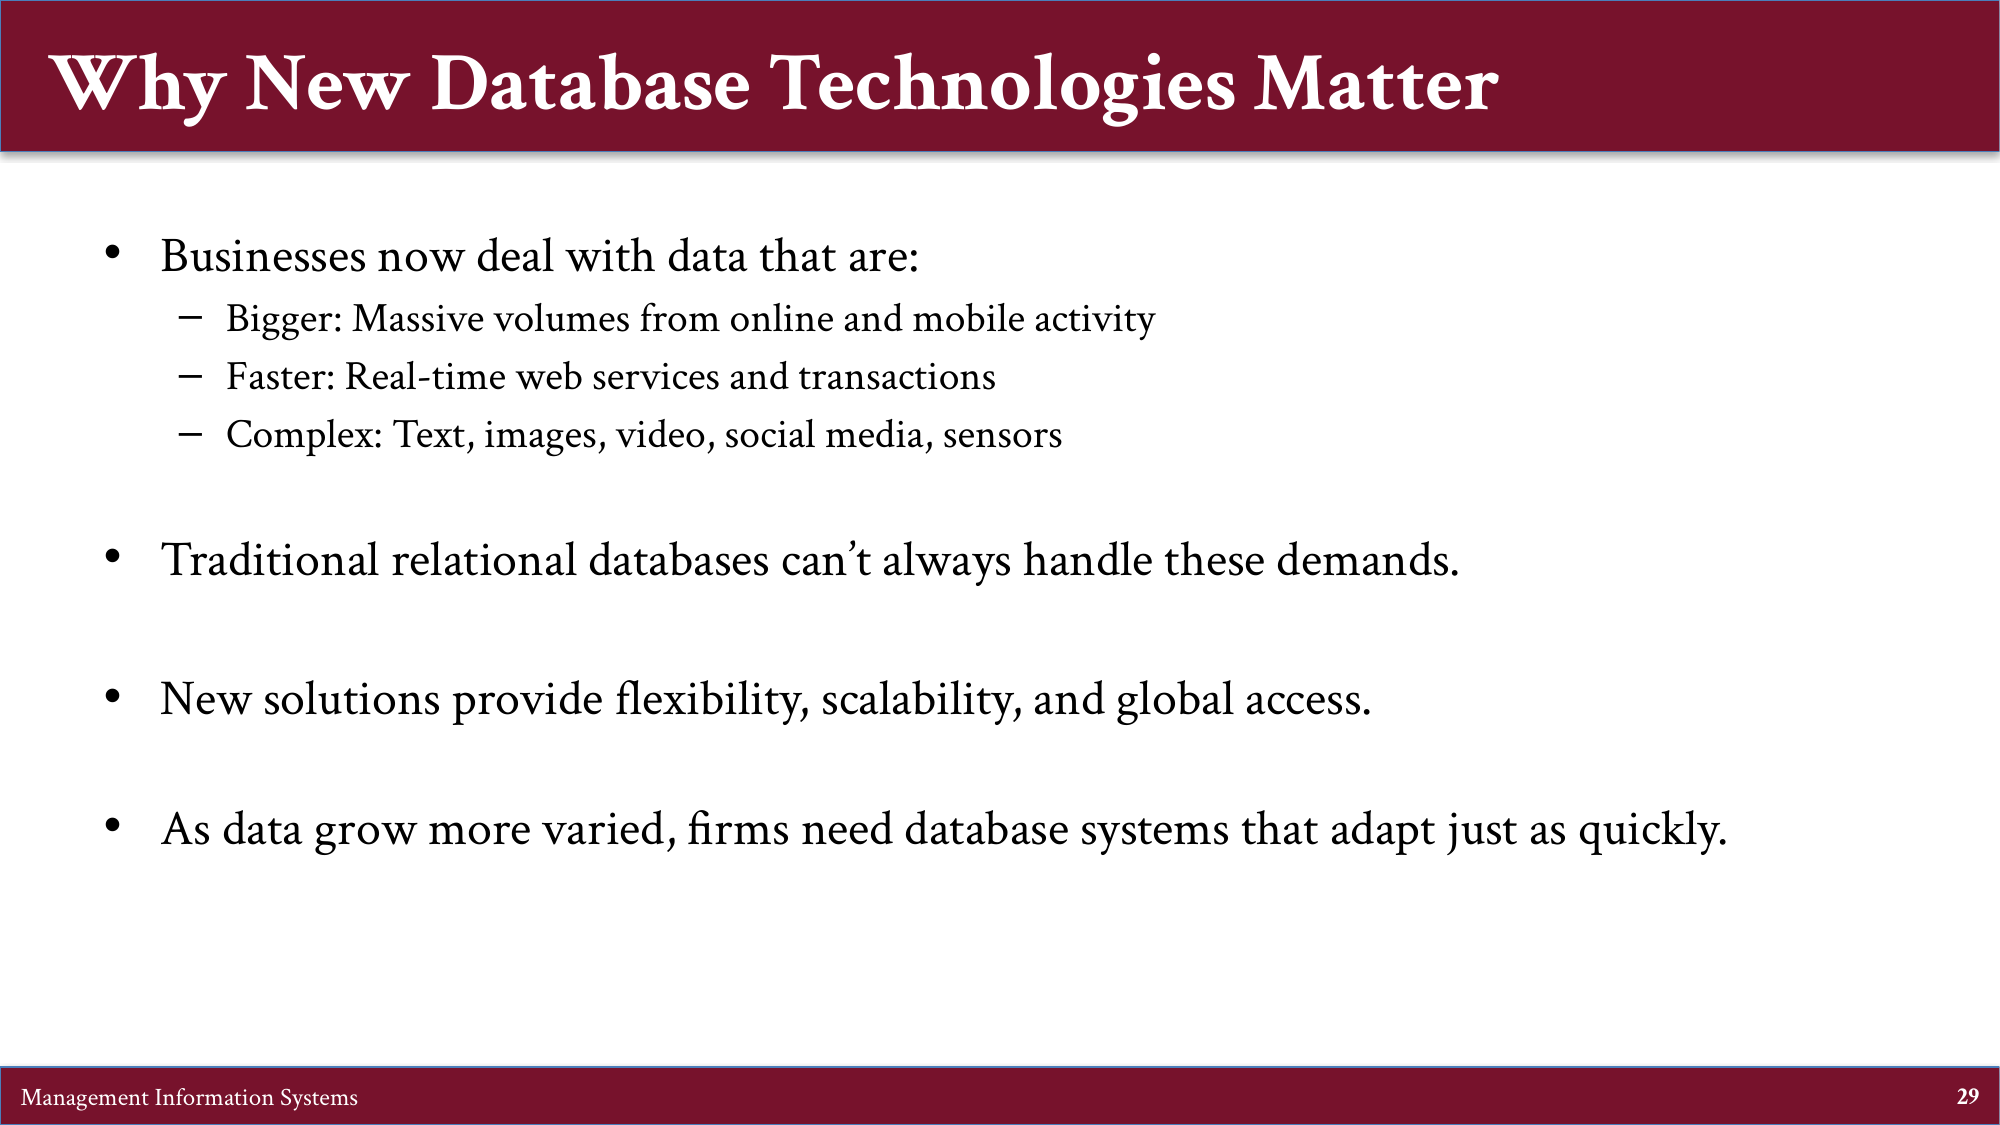

# Why New Database Technologies Matter
Businesses now deal with data that are:
Bigger: Massive volumes from online and mobile activity
Faster: Real-time web services and transactions
Complex: Text, images, video, social media, sensors

Traditional relational databases can’t always handle these demands.

New solutions provide flexibility, scalability, and global access.

As data grow more varied, firms need database systems that adapt just as quickly.

 Management Information Systems
29